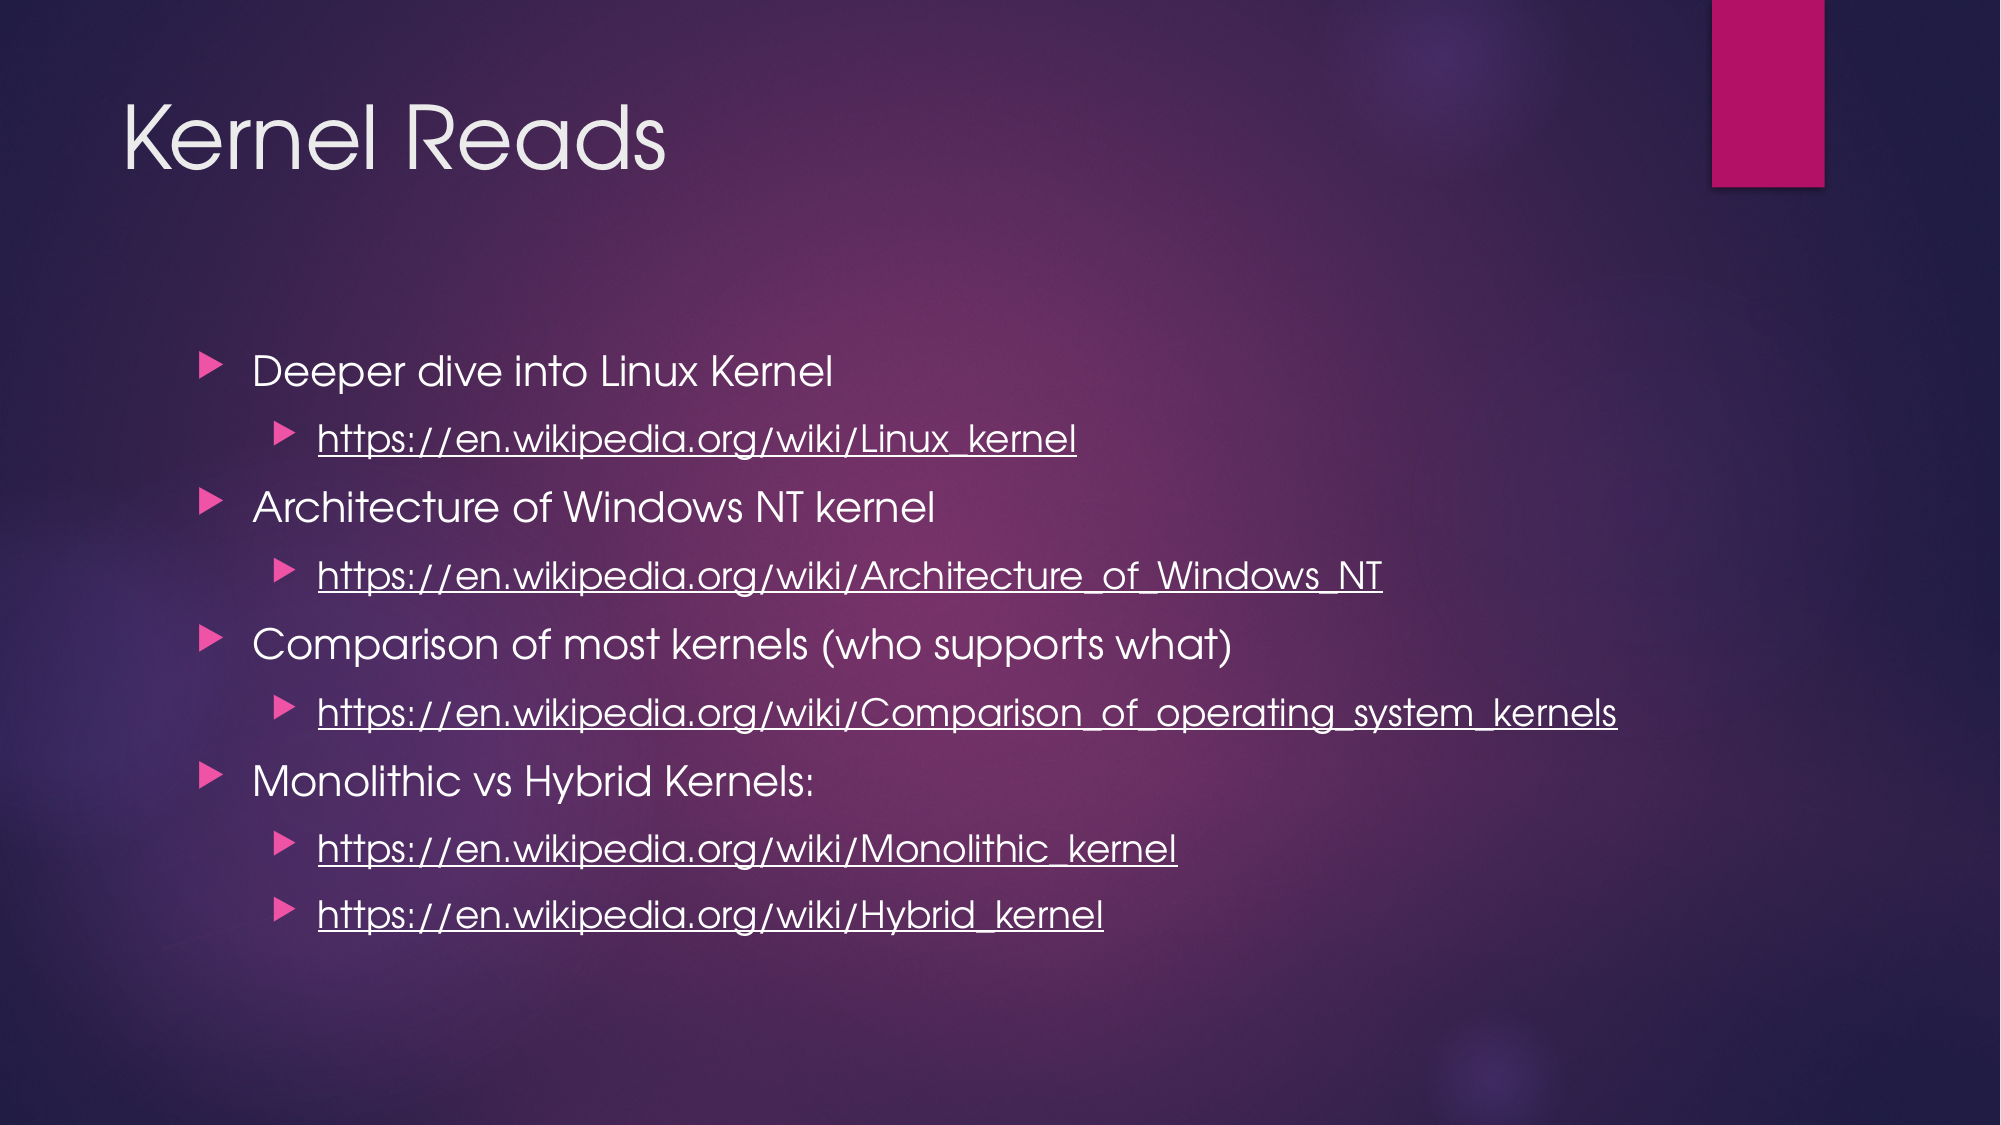

# Kernel Reads
Deeper dive into Linux Kernel
https://en.wikipedia.org/wiki/Linux_kernel
Architecture of Windows NT kernel
https://en.wikipedia.org/wiki/Architecture_of_Windows_NT
Comparison of most kernels (who supports what)
https://en.wikipedia.org/wiki/Comparison_of_operating_system_kernels
Monolithic vs Hybrid Kernels:
https://en.wikipedia.org/wiki/Monolithic_kernel
https://en.wikipedia.org/wiki/Hybrid_kernel